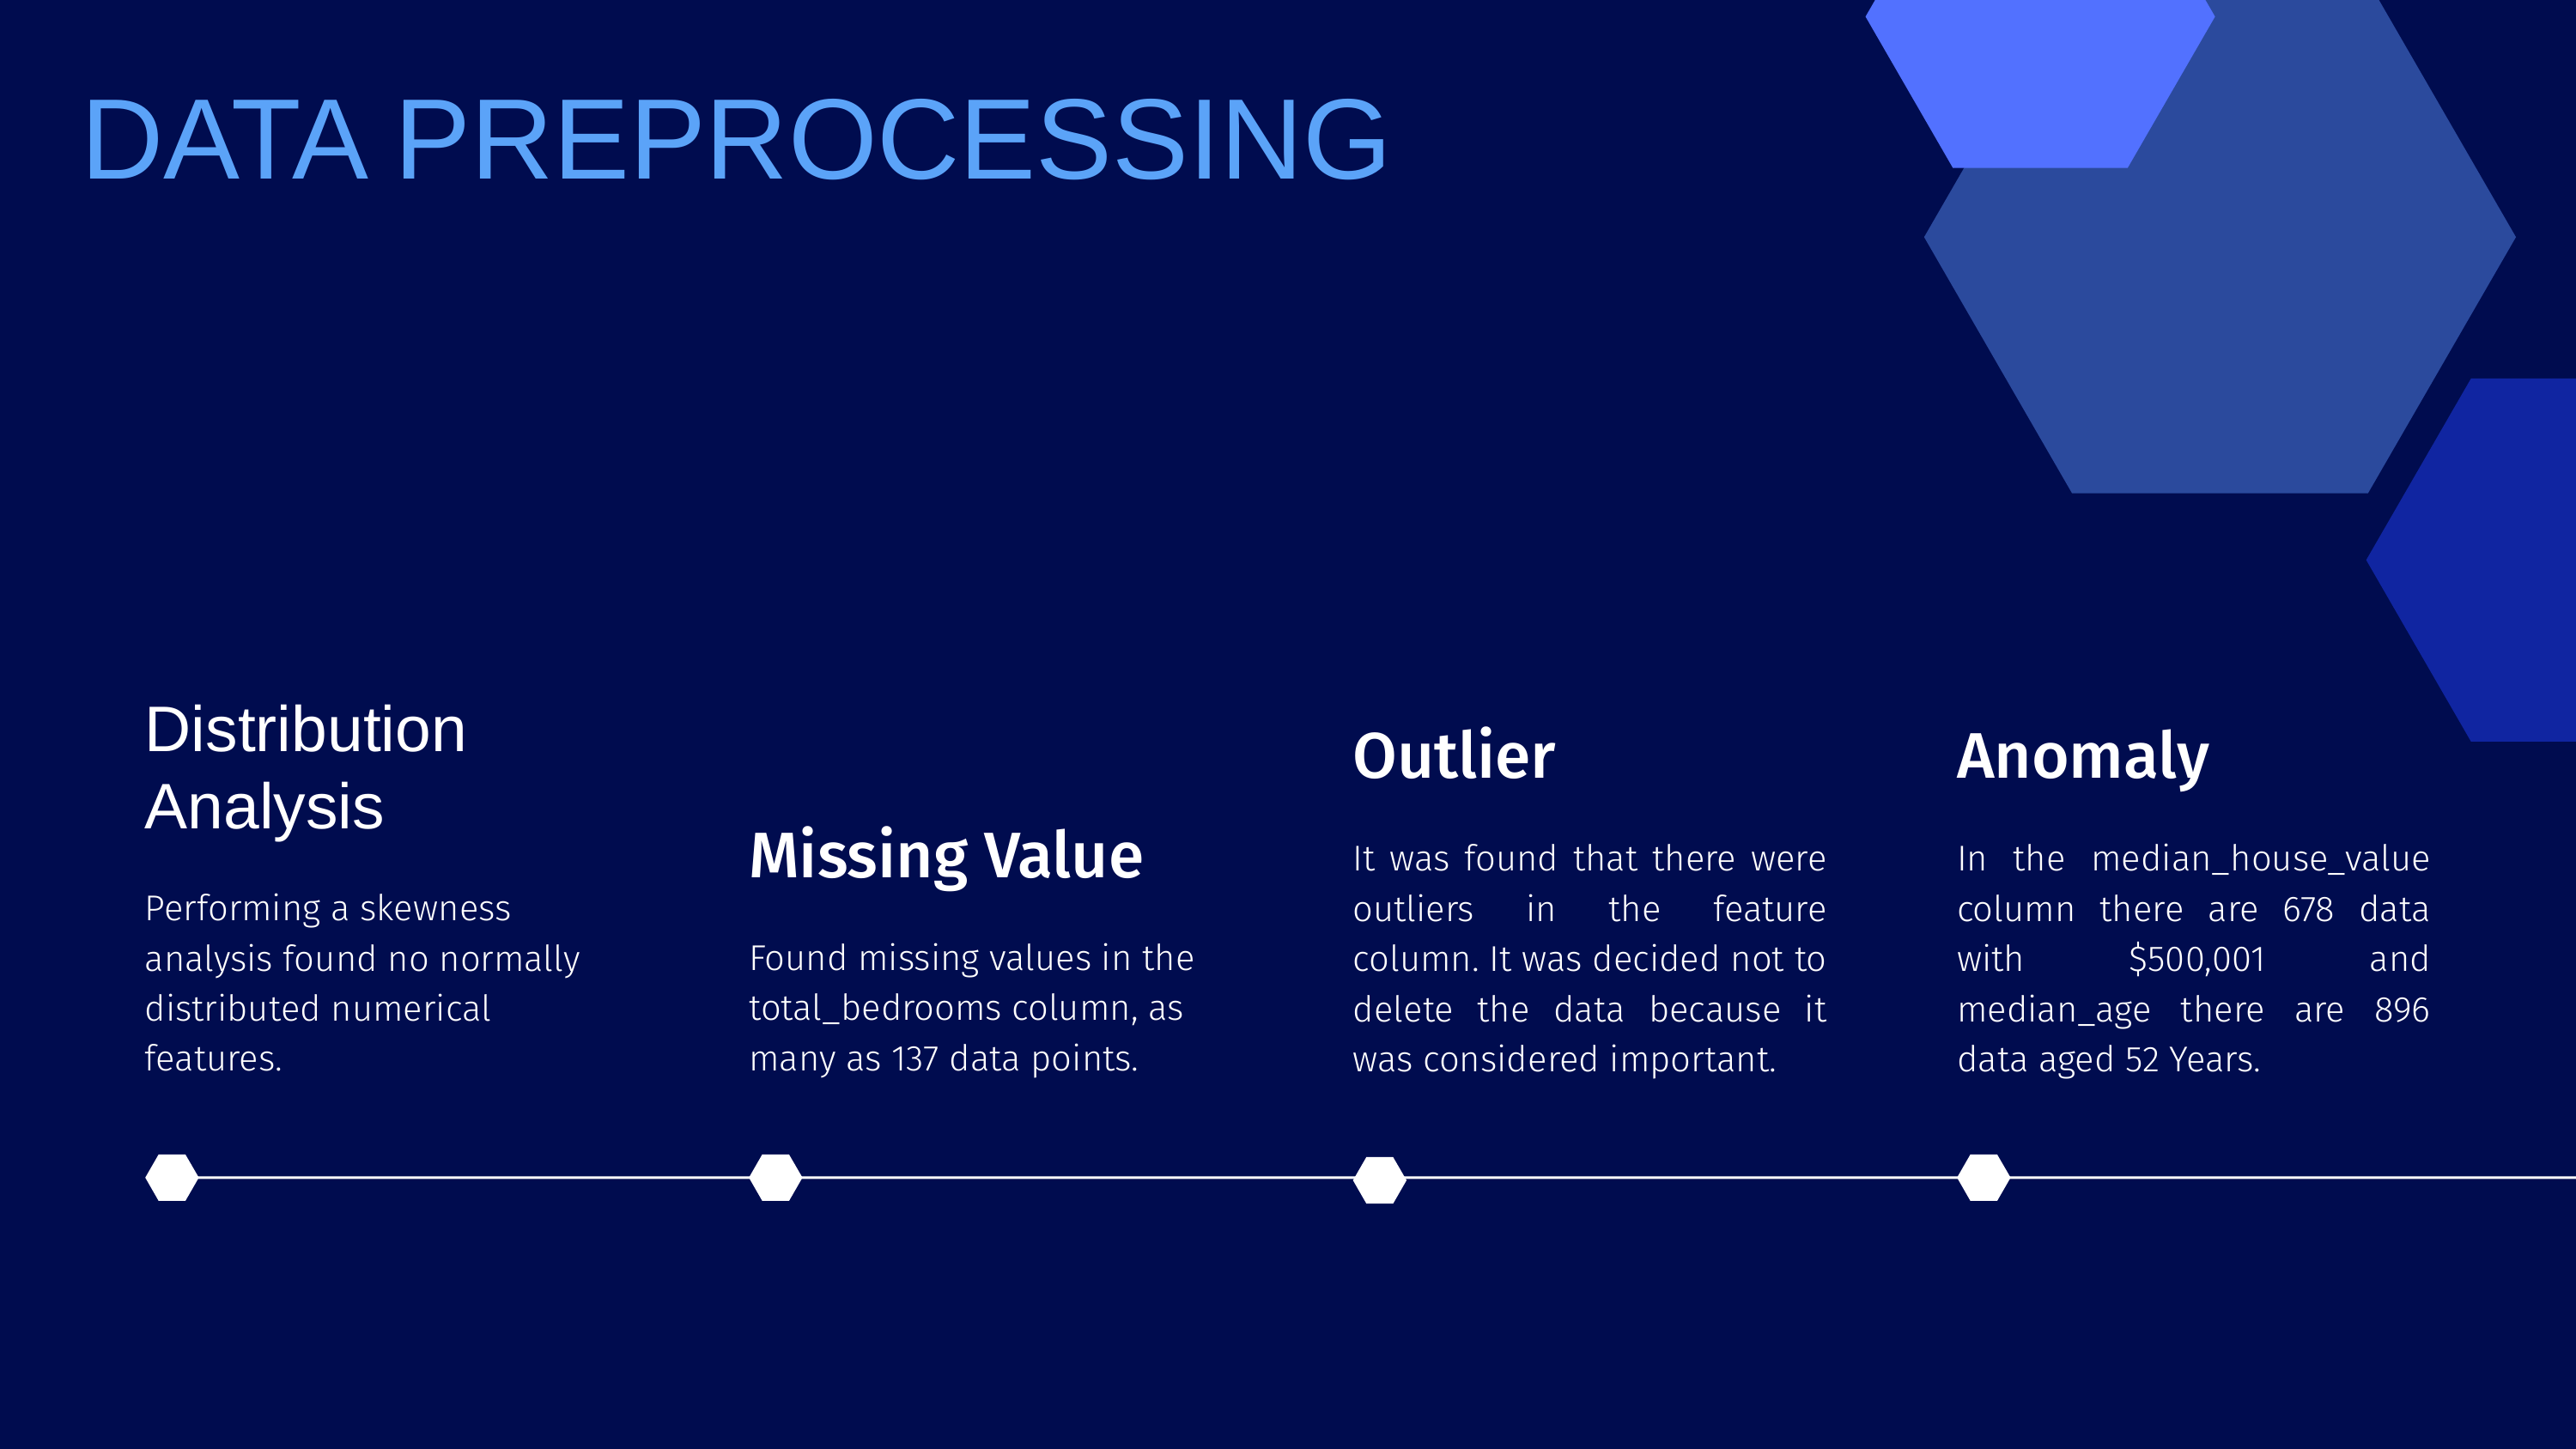

DATA PREPROCESSING

Distribution Analysis
Performing a skewness analysis found no normally distributed numerical features.
Anomaly
In the median_house_value column there are 678 data with $500,001 and median_age there are 896 data aged 52 Years.
Outlier
It was found that there were outliers in the feature column. It was decided not to delete the data because it was considered important.
Missing Value
Found missing values in the total_bedrooms column, as many as 137 data points.